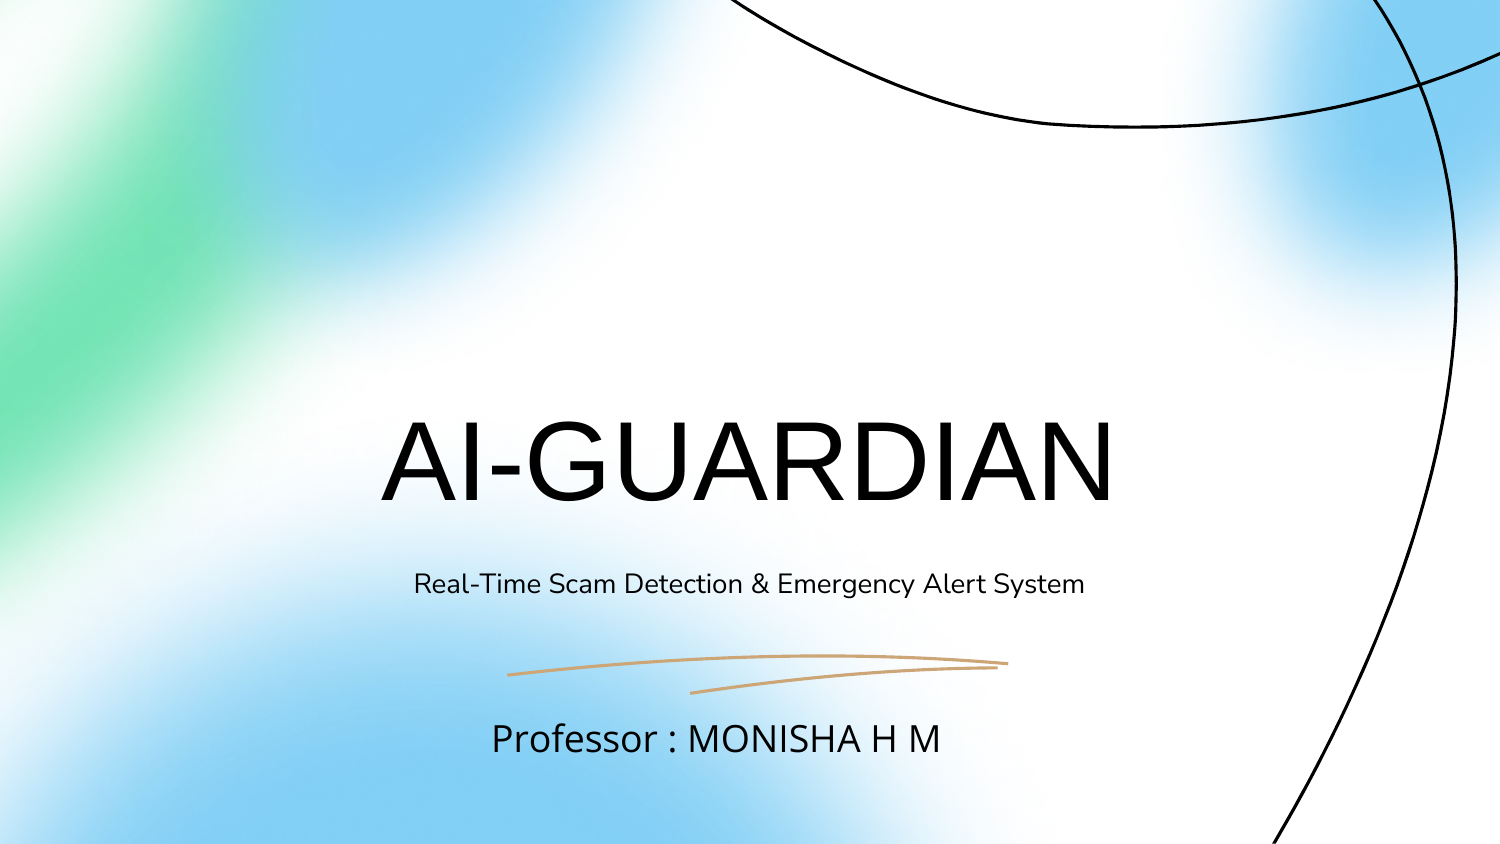

# AI-GUARDIAN
Real-Time Scam Detection & Emergency Alert System

Professor : MONISHA H M